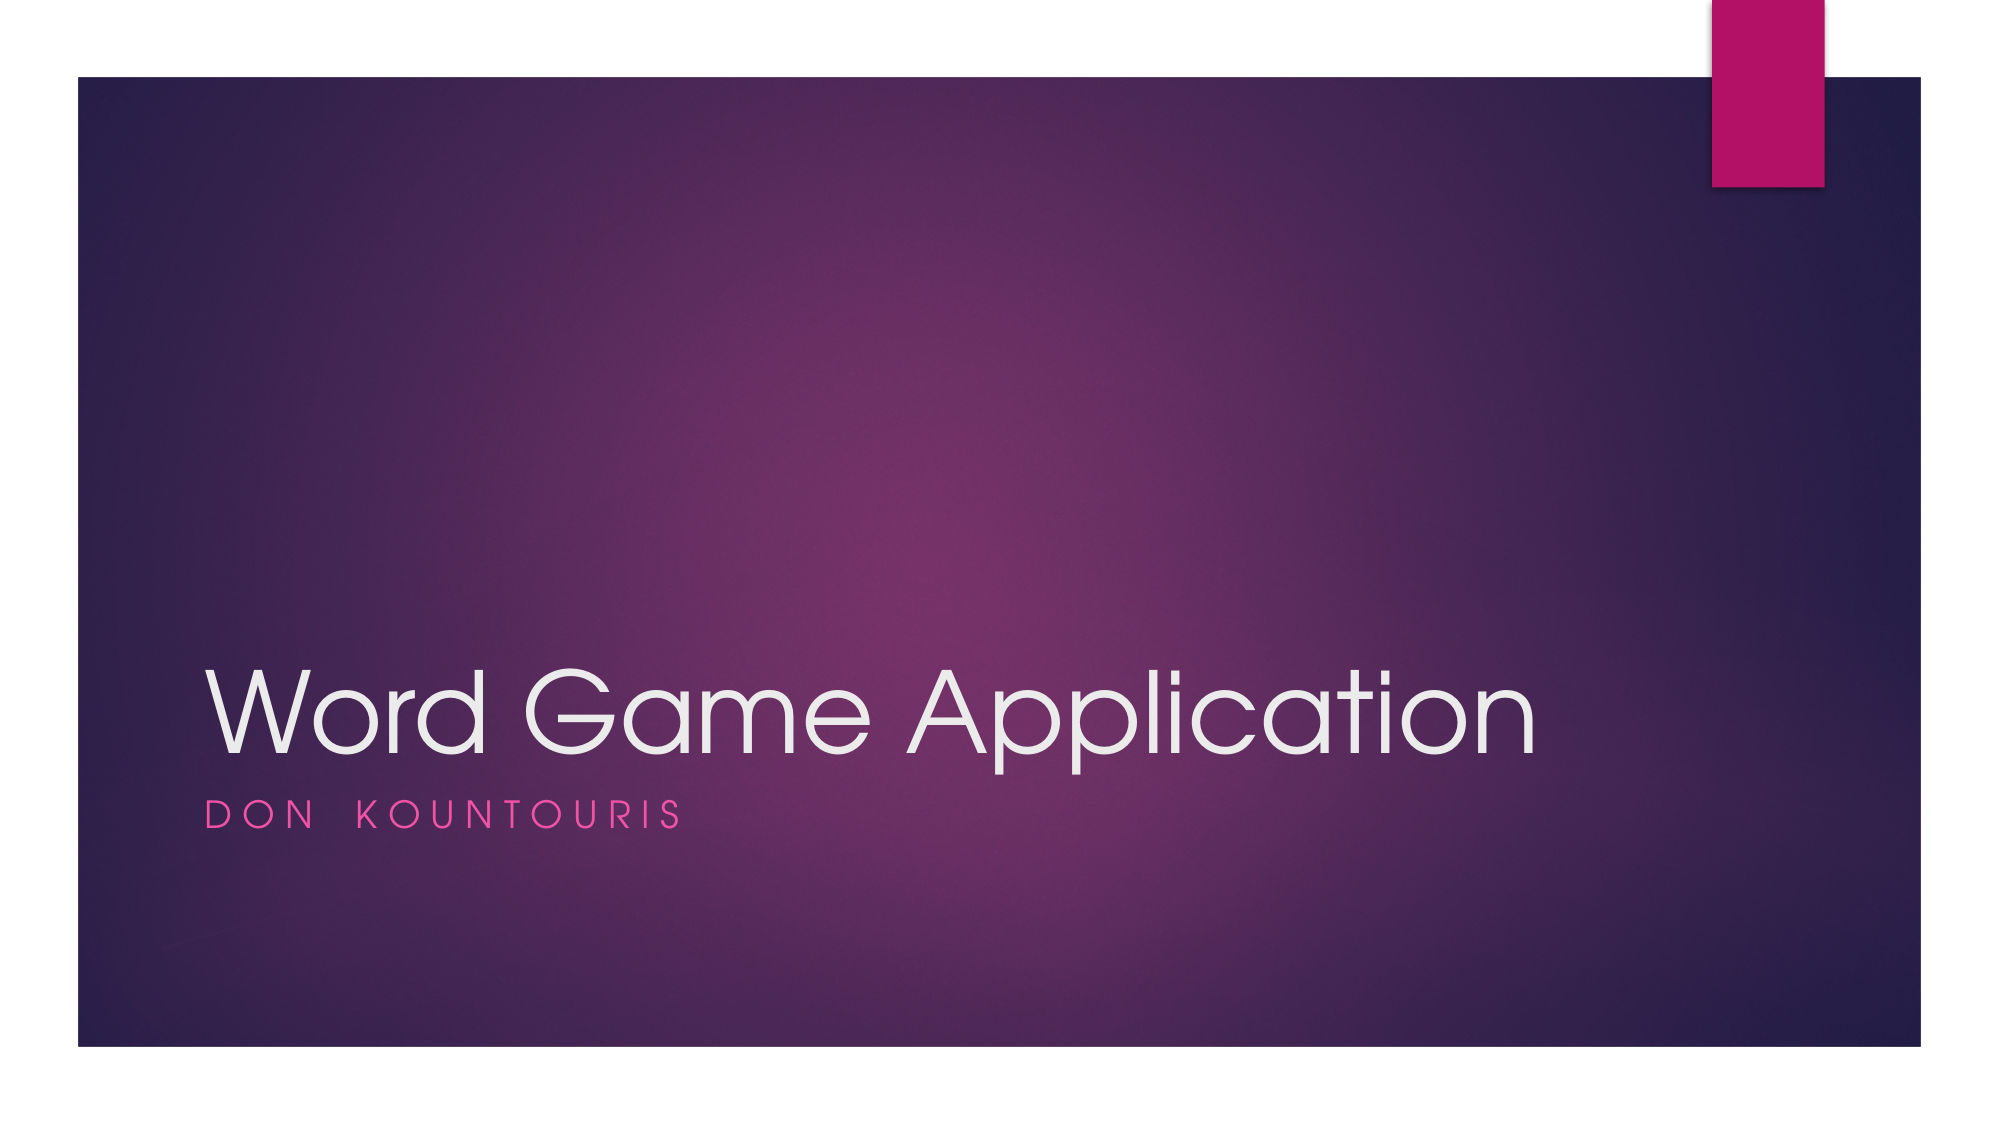

# Word Game Application
D o n    K o u n t o u r I s